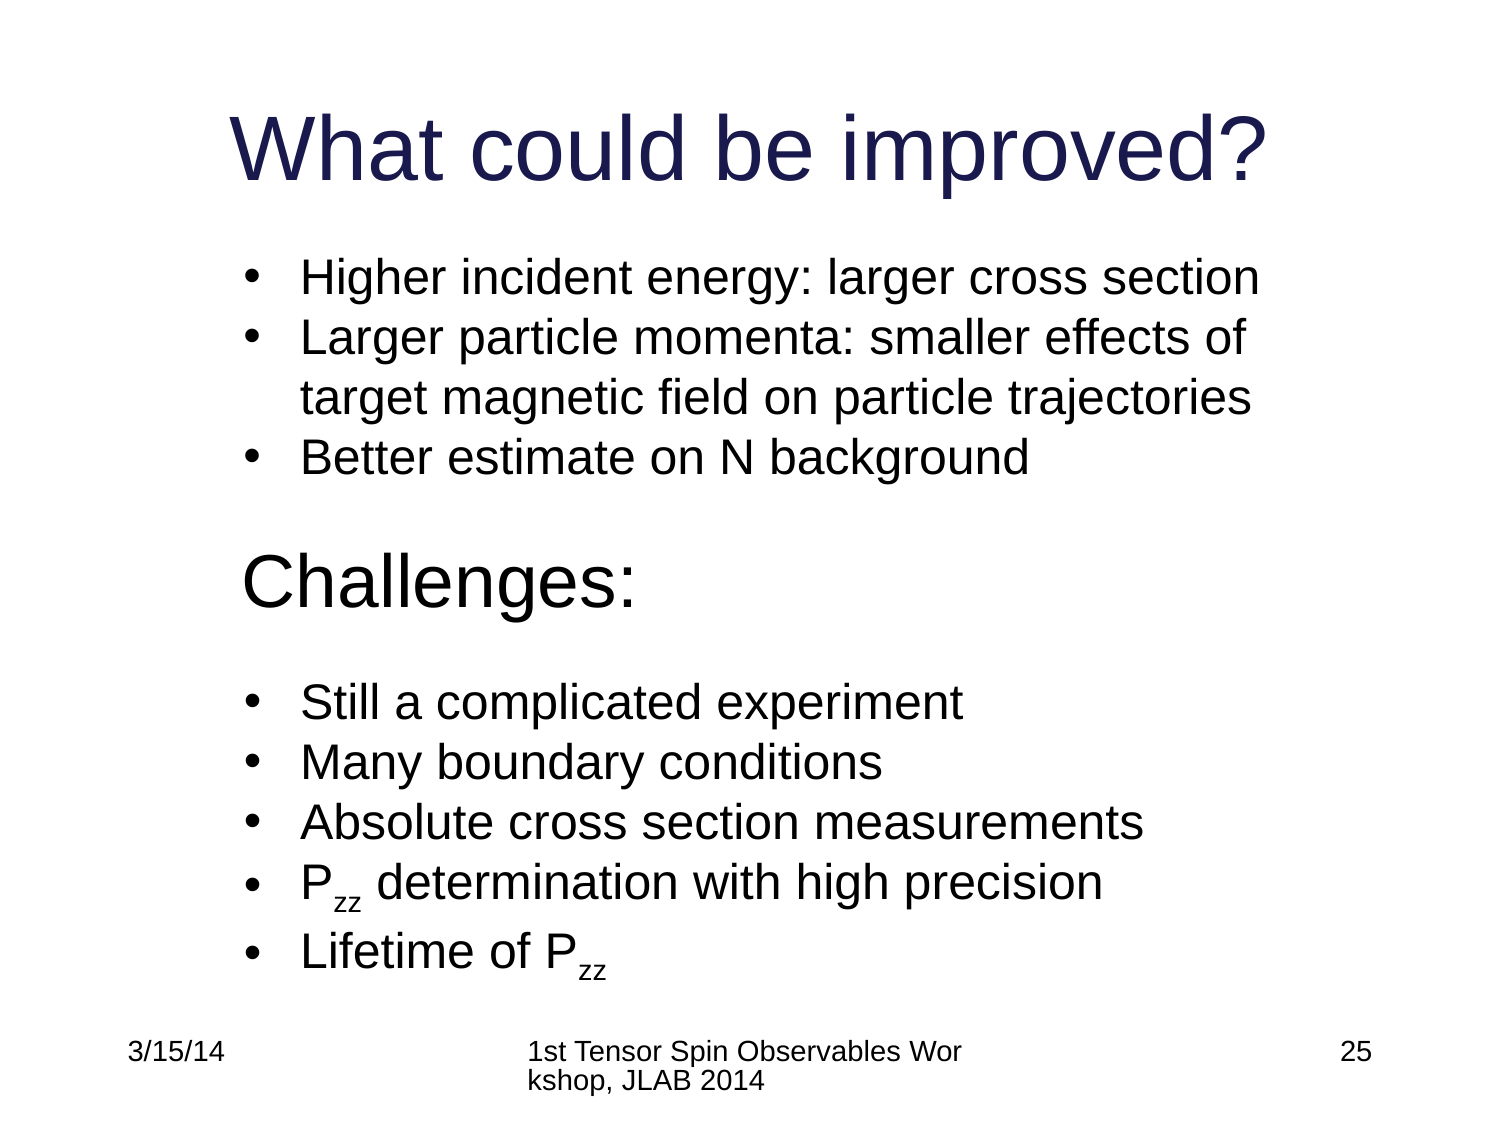

# What could be improved?
Higher incident energy: larger cross section
Larger particle momenta: smaller effects of
target magnetic field on particle trajectories
Better estimate on N background
Challenges:
Still a complicated experiment
Many boundary conditions
Absolute cross section measurements
Pzz determination with high precision
Lifetime of Pzz
3/15/14
1st Tensor Spin Observables Workshop, JLAB 2014
25